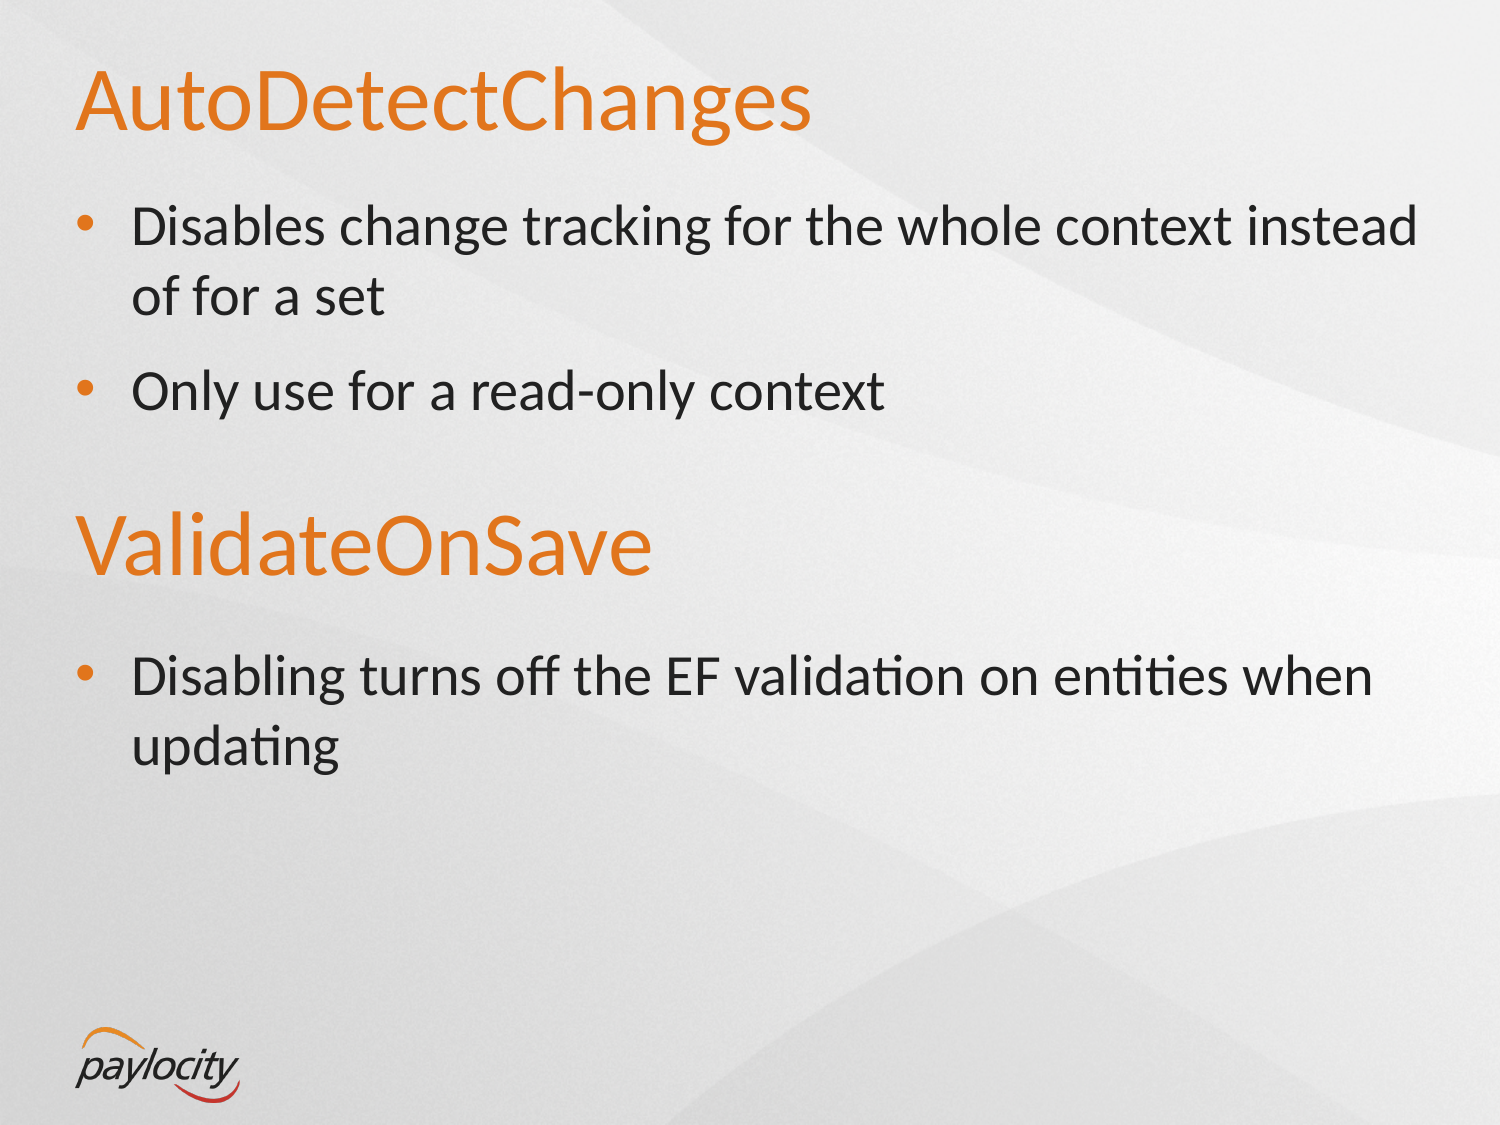

# AutoDetectChanges
Disables change tracking for the whole context instead of for a set
Only use for a read-only context

Disabling turns off the EF validation on entities when updating
ValidateOnSave